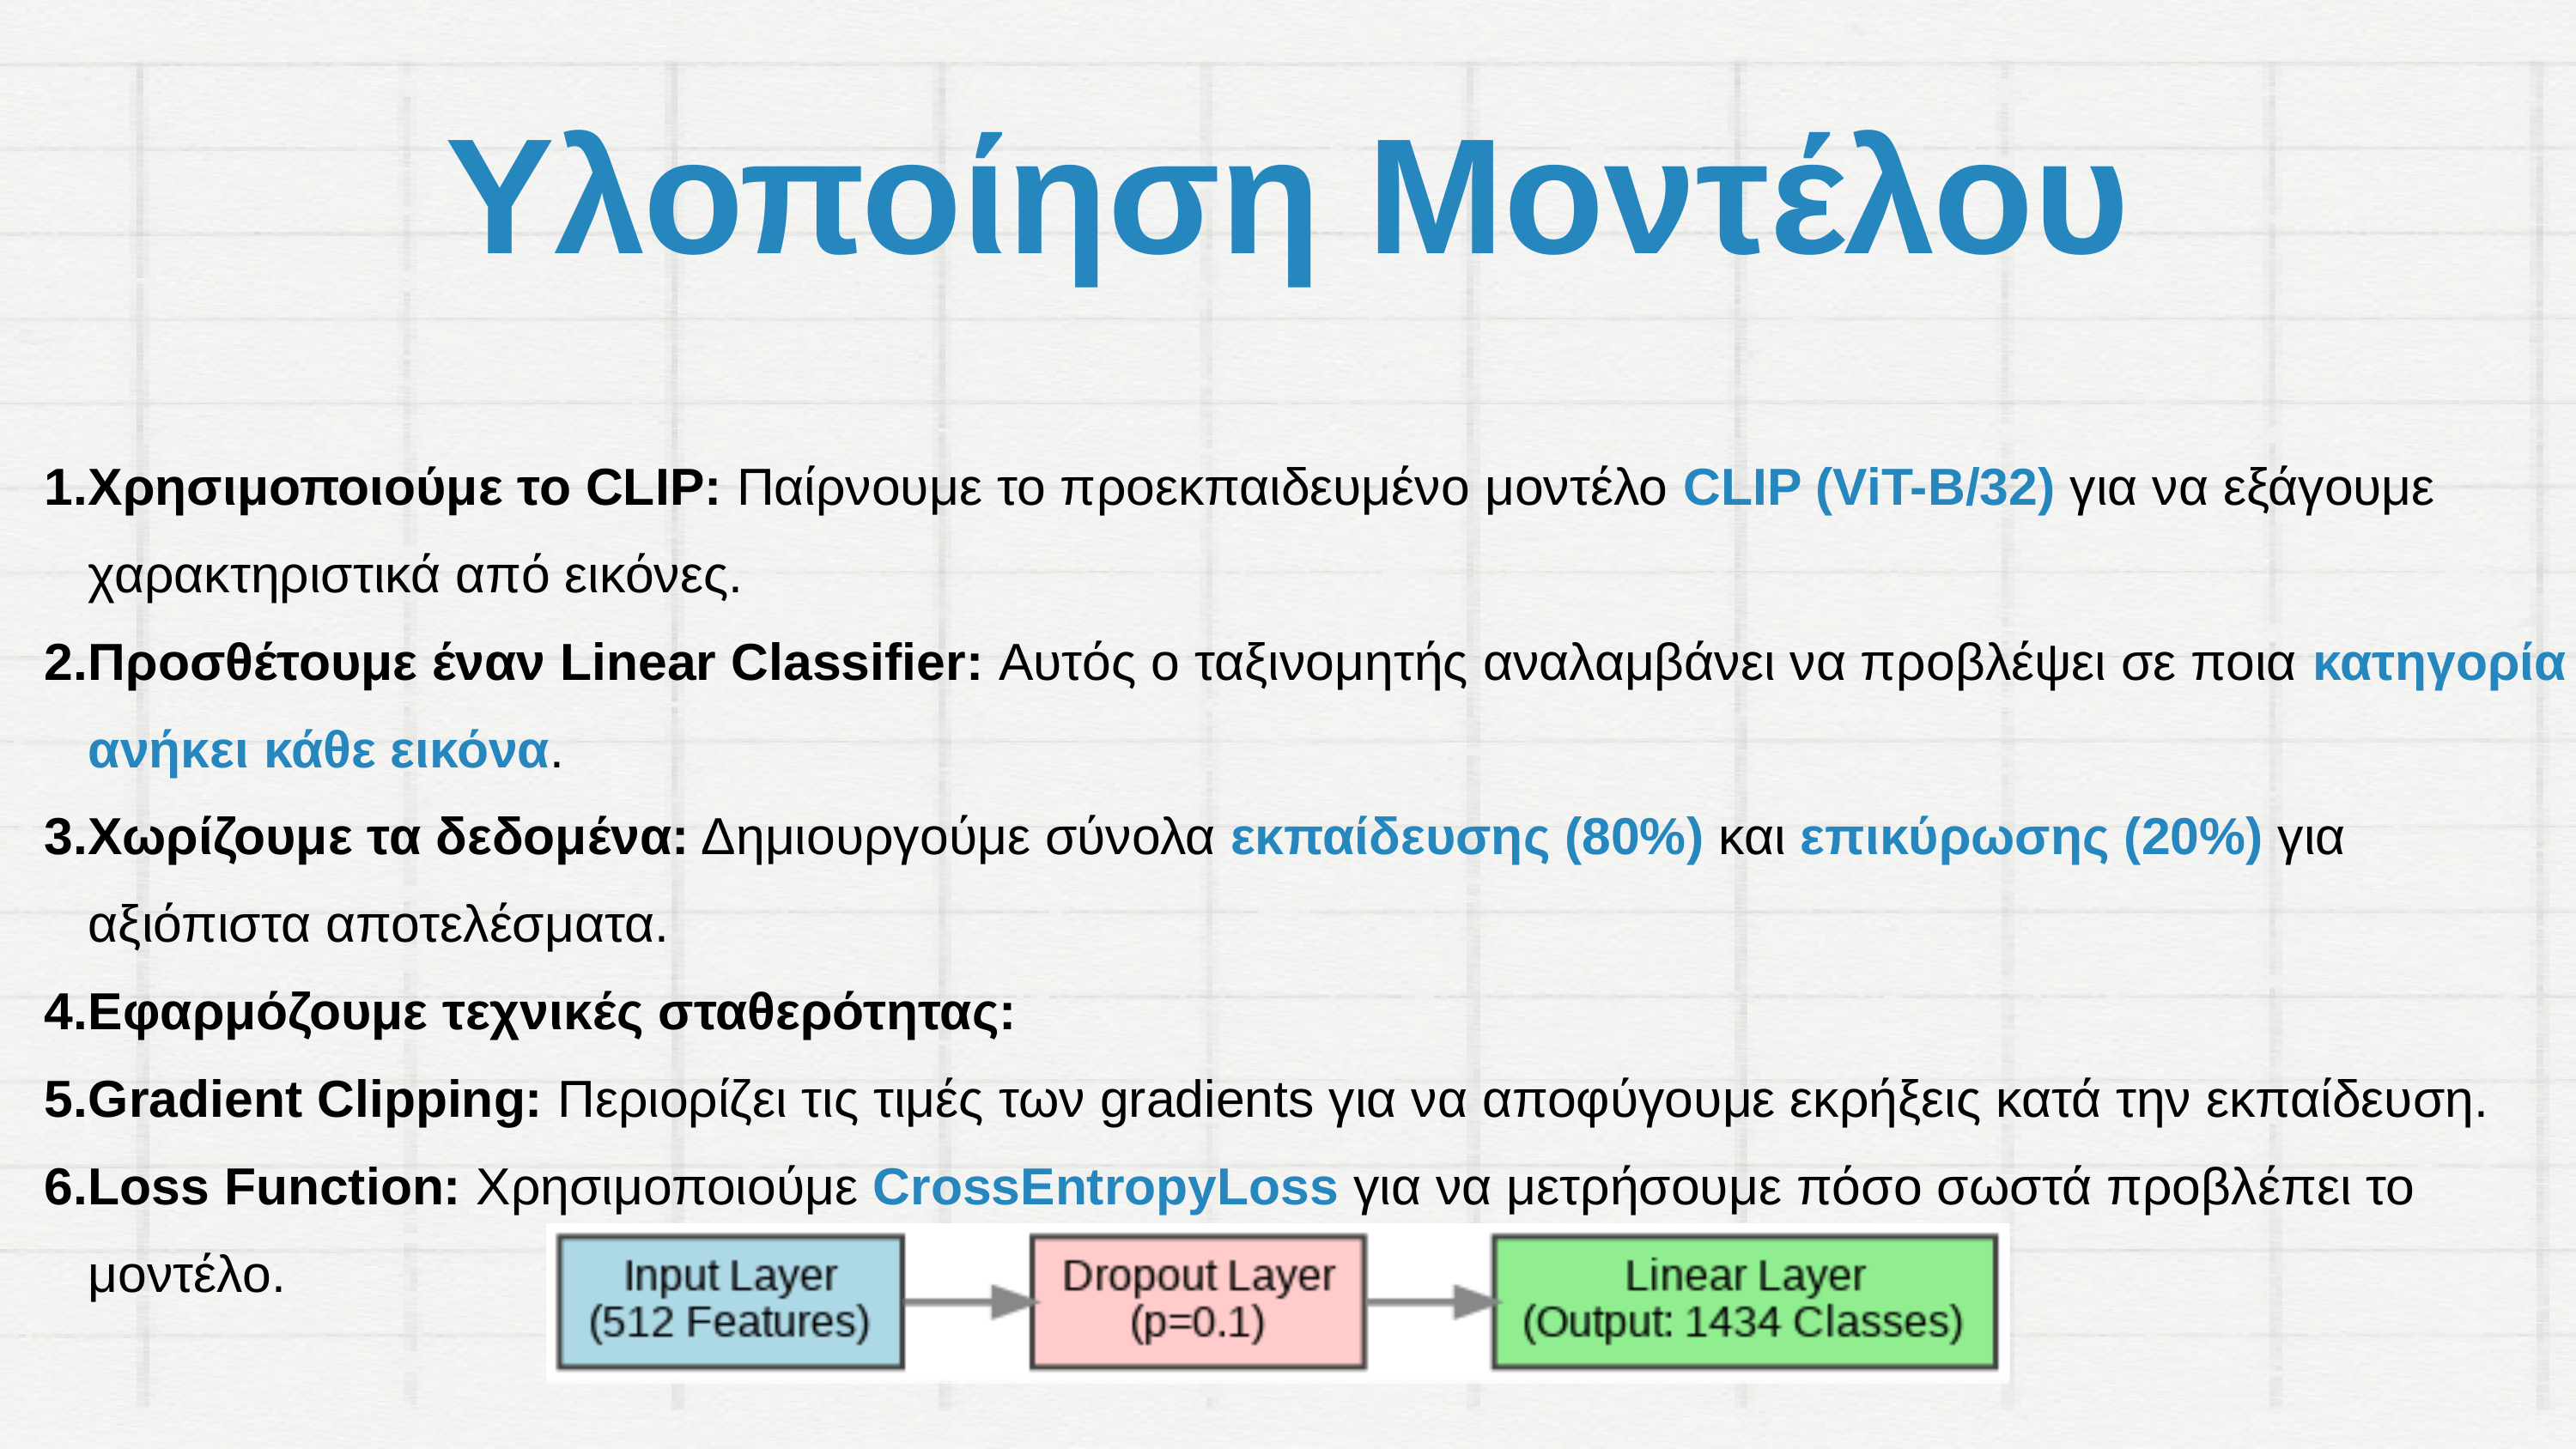

Υλοποίηση Μοντέλου
Χρησιμοποιούμε το CLIP: Παίρνουμε το προεκπαιδευμένο μοντέλο CLIP (ViT-B/32) για να εξάγουμε χαρακτηριστικά από εικόνες.
Προσθέτουμε έναν Linear Classifier: Αυτός ο ταξινομητής αναλαμβάνει να προβλέψει σε ποια κατηγορία ανήκει κάθε εικόνα.
Χωρίζουμε τα δεδομένα: Δημιουργούμε σύνολα εκπαίδευσης (80%) και επικύρωσης (20%) για αξιόπιστα αποτελέσματα.
Εφαρμόζουμε τεχνικές σταθερότητας:
Gradient Clipping: Περιορίζει τις τιμές των gradients για να αποφύγουμε εκρήξεις κατά την εκπαίδευση.
Loss Function: Χρησιμοποιούμε CrossEntropyLoss για να μετρήσουμε πόσο σωστά προβλέπει το μοντέλο.